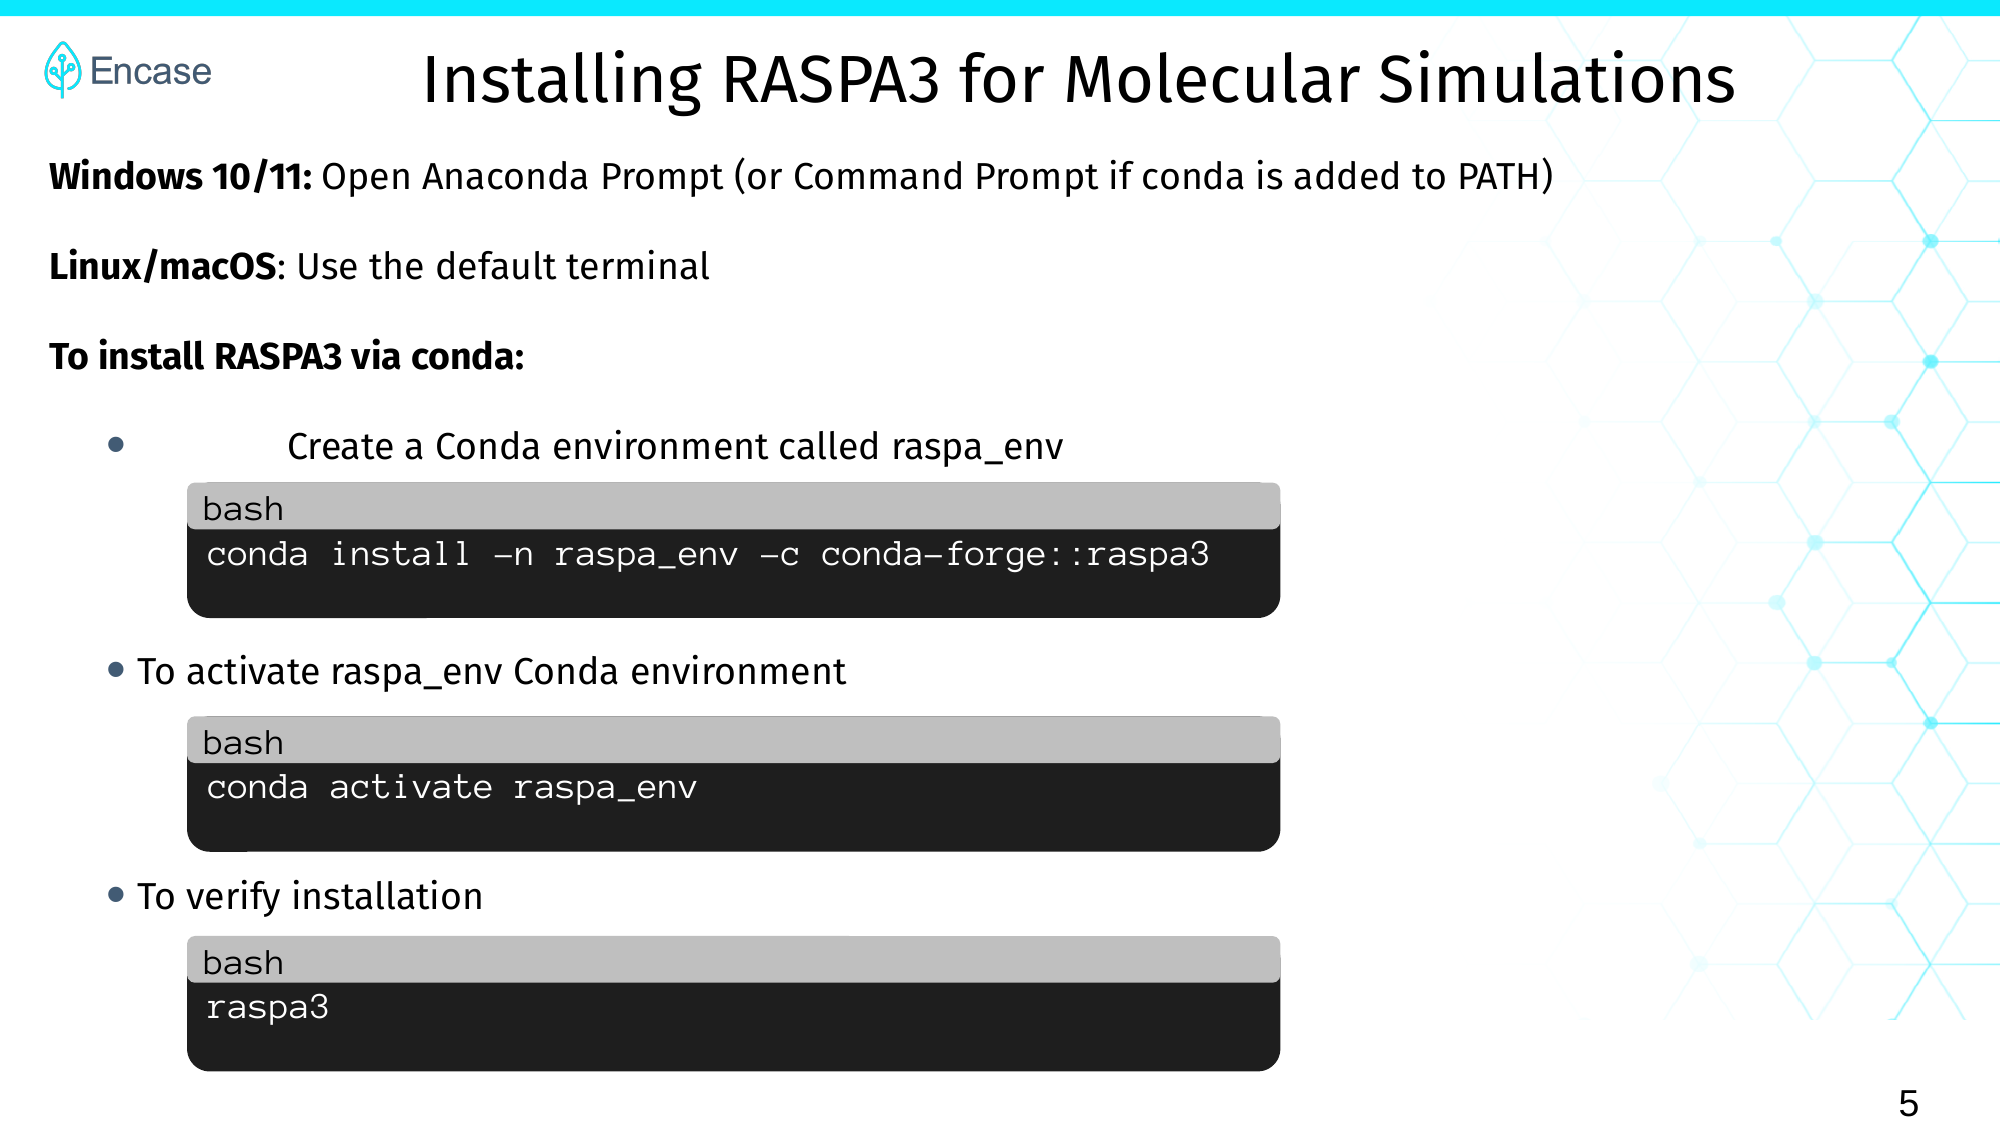

Installing RASPA3 for Molecular Simulations
Windows 10/11: Open Anaconda Prompt (or Command Prompt if conda is added to PATH)

Linux/macOS: Use the default terminal

To install RASPA3 via conda:

	Create a Conda environment called raspa_env

To activate raspa_env Conda environment

To verify installation

conda install –n raspa_env –c conda-forge::raspa3
bash
conda activate raspa_env
bash
raspa3
bash
5